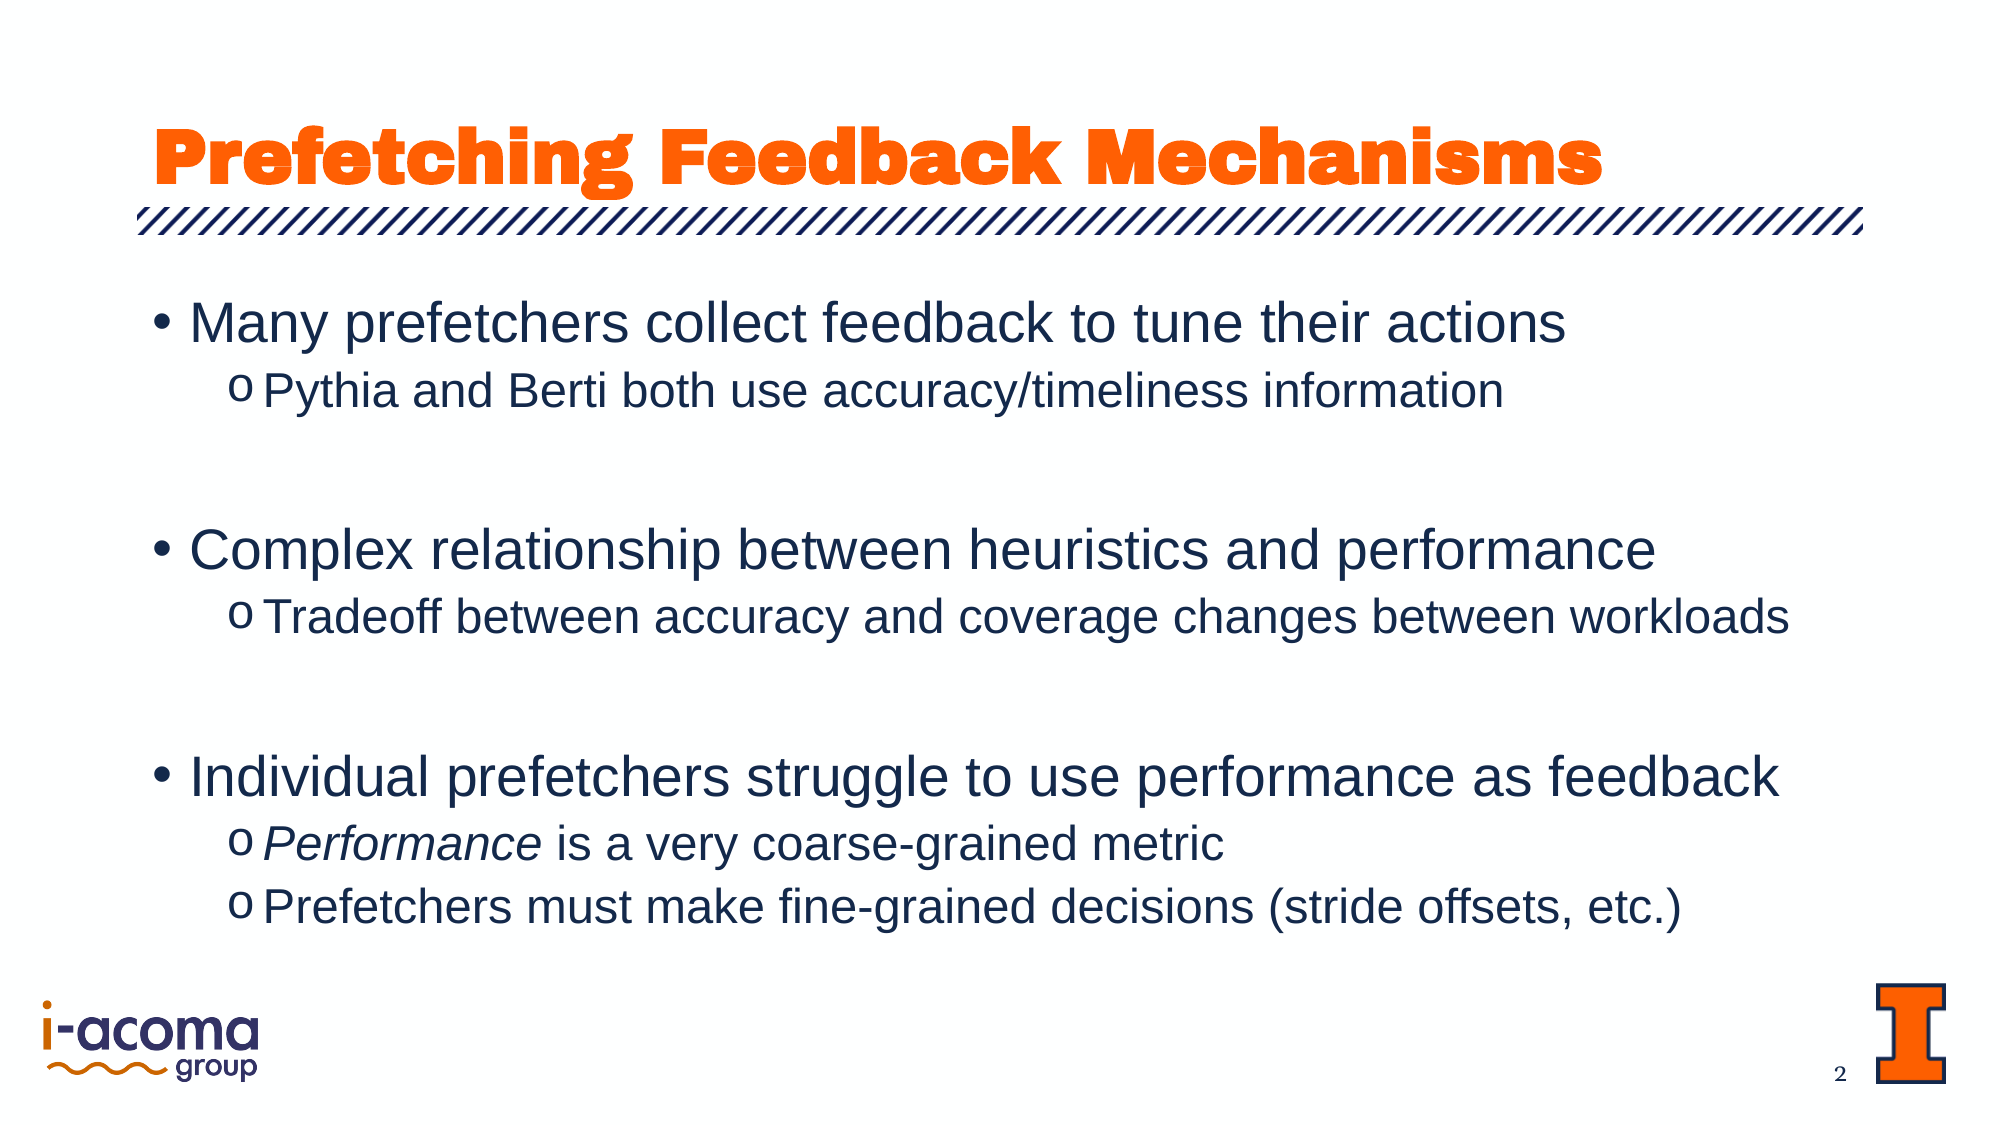

# Prefetching Feedback Mechanisms
Many prefetchers collect feedback to tune their actions
Pythia and Berti both use accuracy/timeliness information

Complex relationship between heuristics and performance
Tradeoff between accuracy and coverage changes between workloads

Individual prefetchers struggle to use performance as feedback
Performance is a very coarse-grained metric
Prefetchers must make fine-grained decisions (stride offsets, etc.)

2